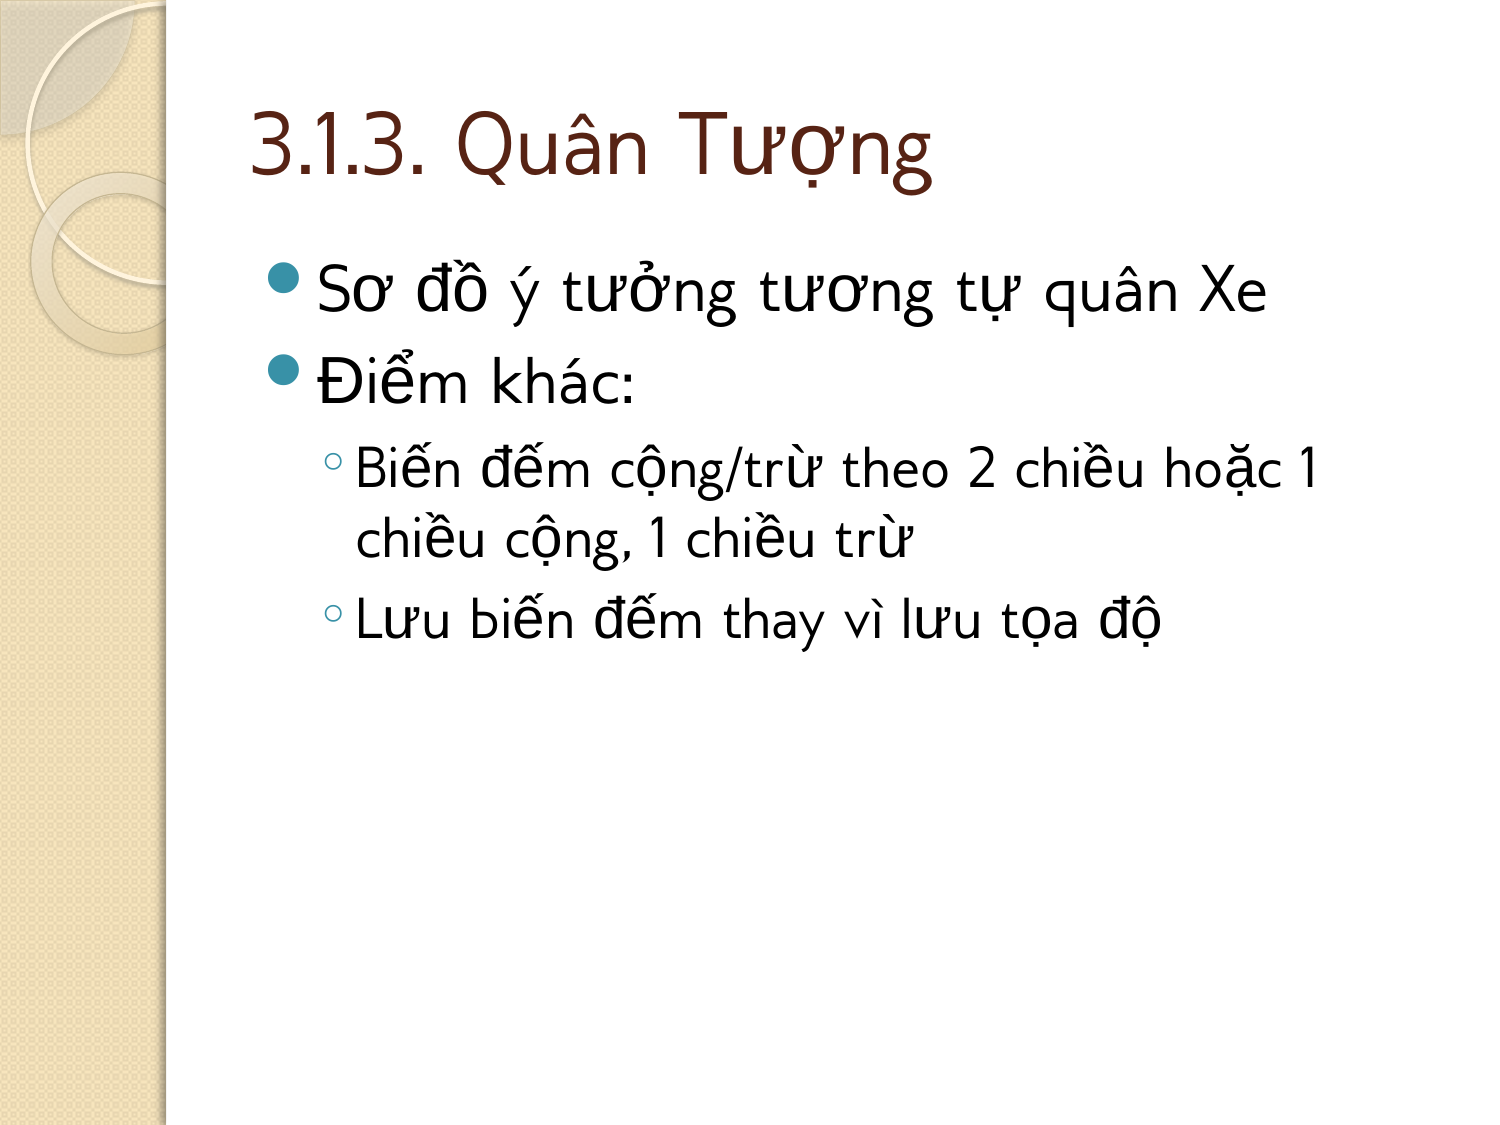

# 3.1.3. Quân Tượng
Sơ đồ ý tưởng tương tự quân Xe
Điểm khác:
Biến đếm cộng/trừ theo 2 chiều hoặc 1 chiều cộng, 1 chiều trừ
Lưu biến đếm thay vì lưu tọa độ